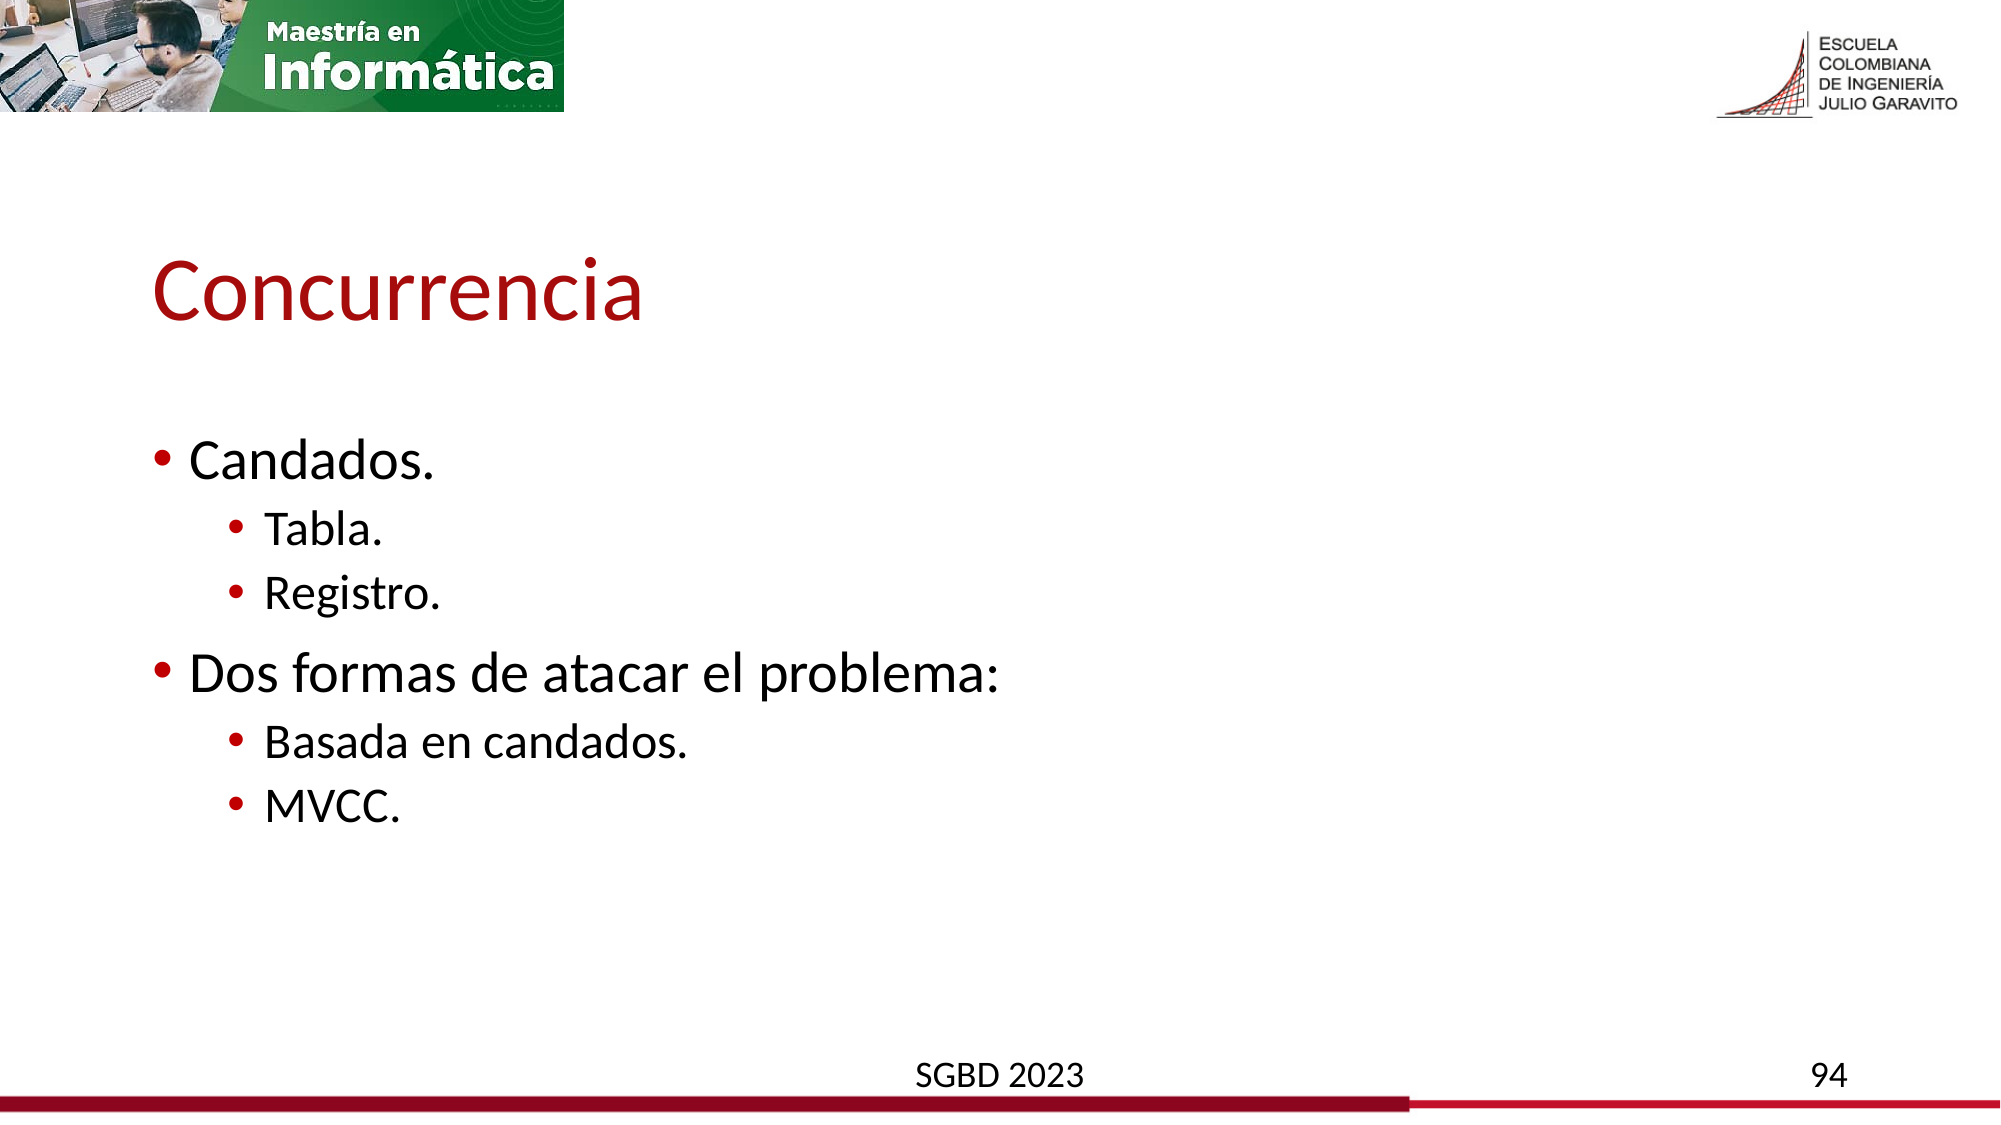

# Concurrencia
Candados.
Tabla.
Registro.
Dos formas de atacar el problema:
Basada en candados.
MVCC.
SGBD 2023
94